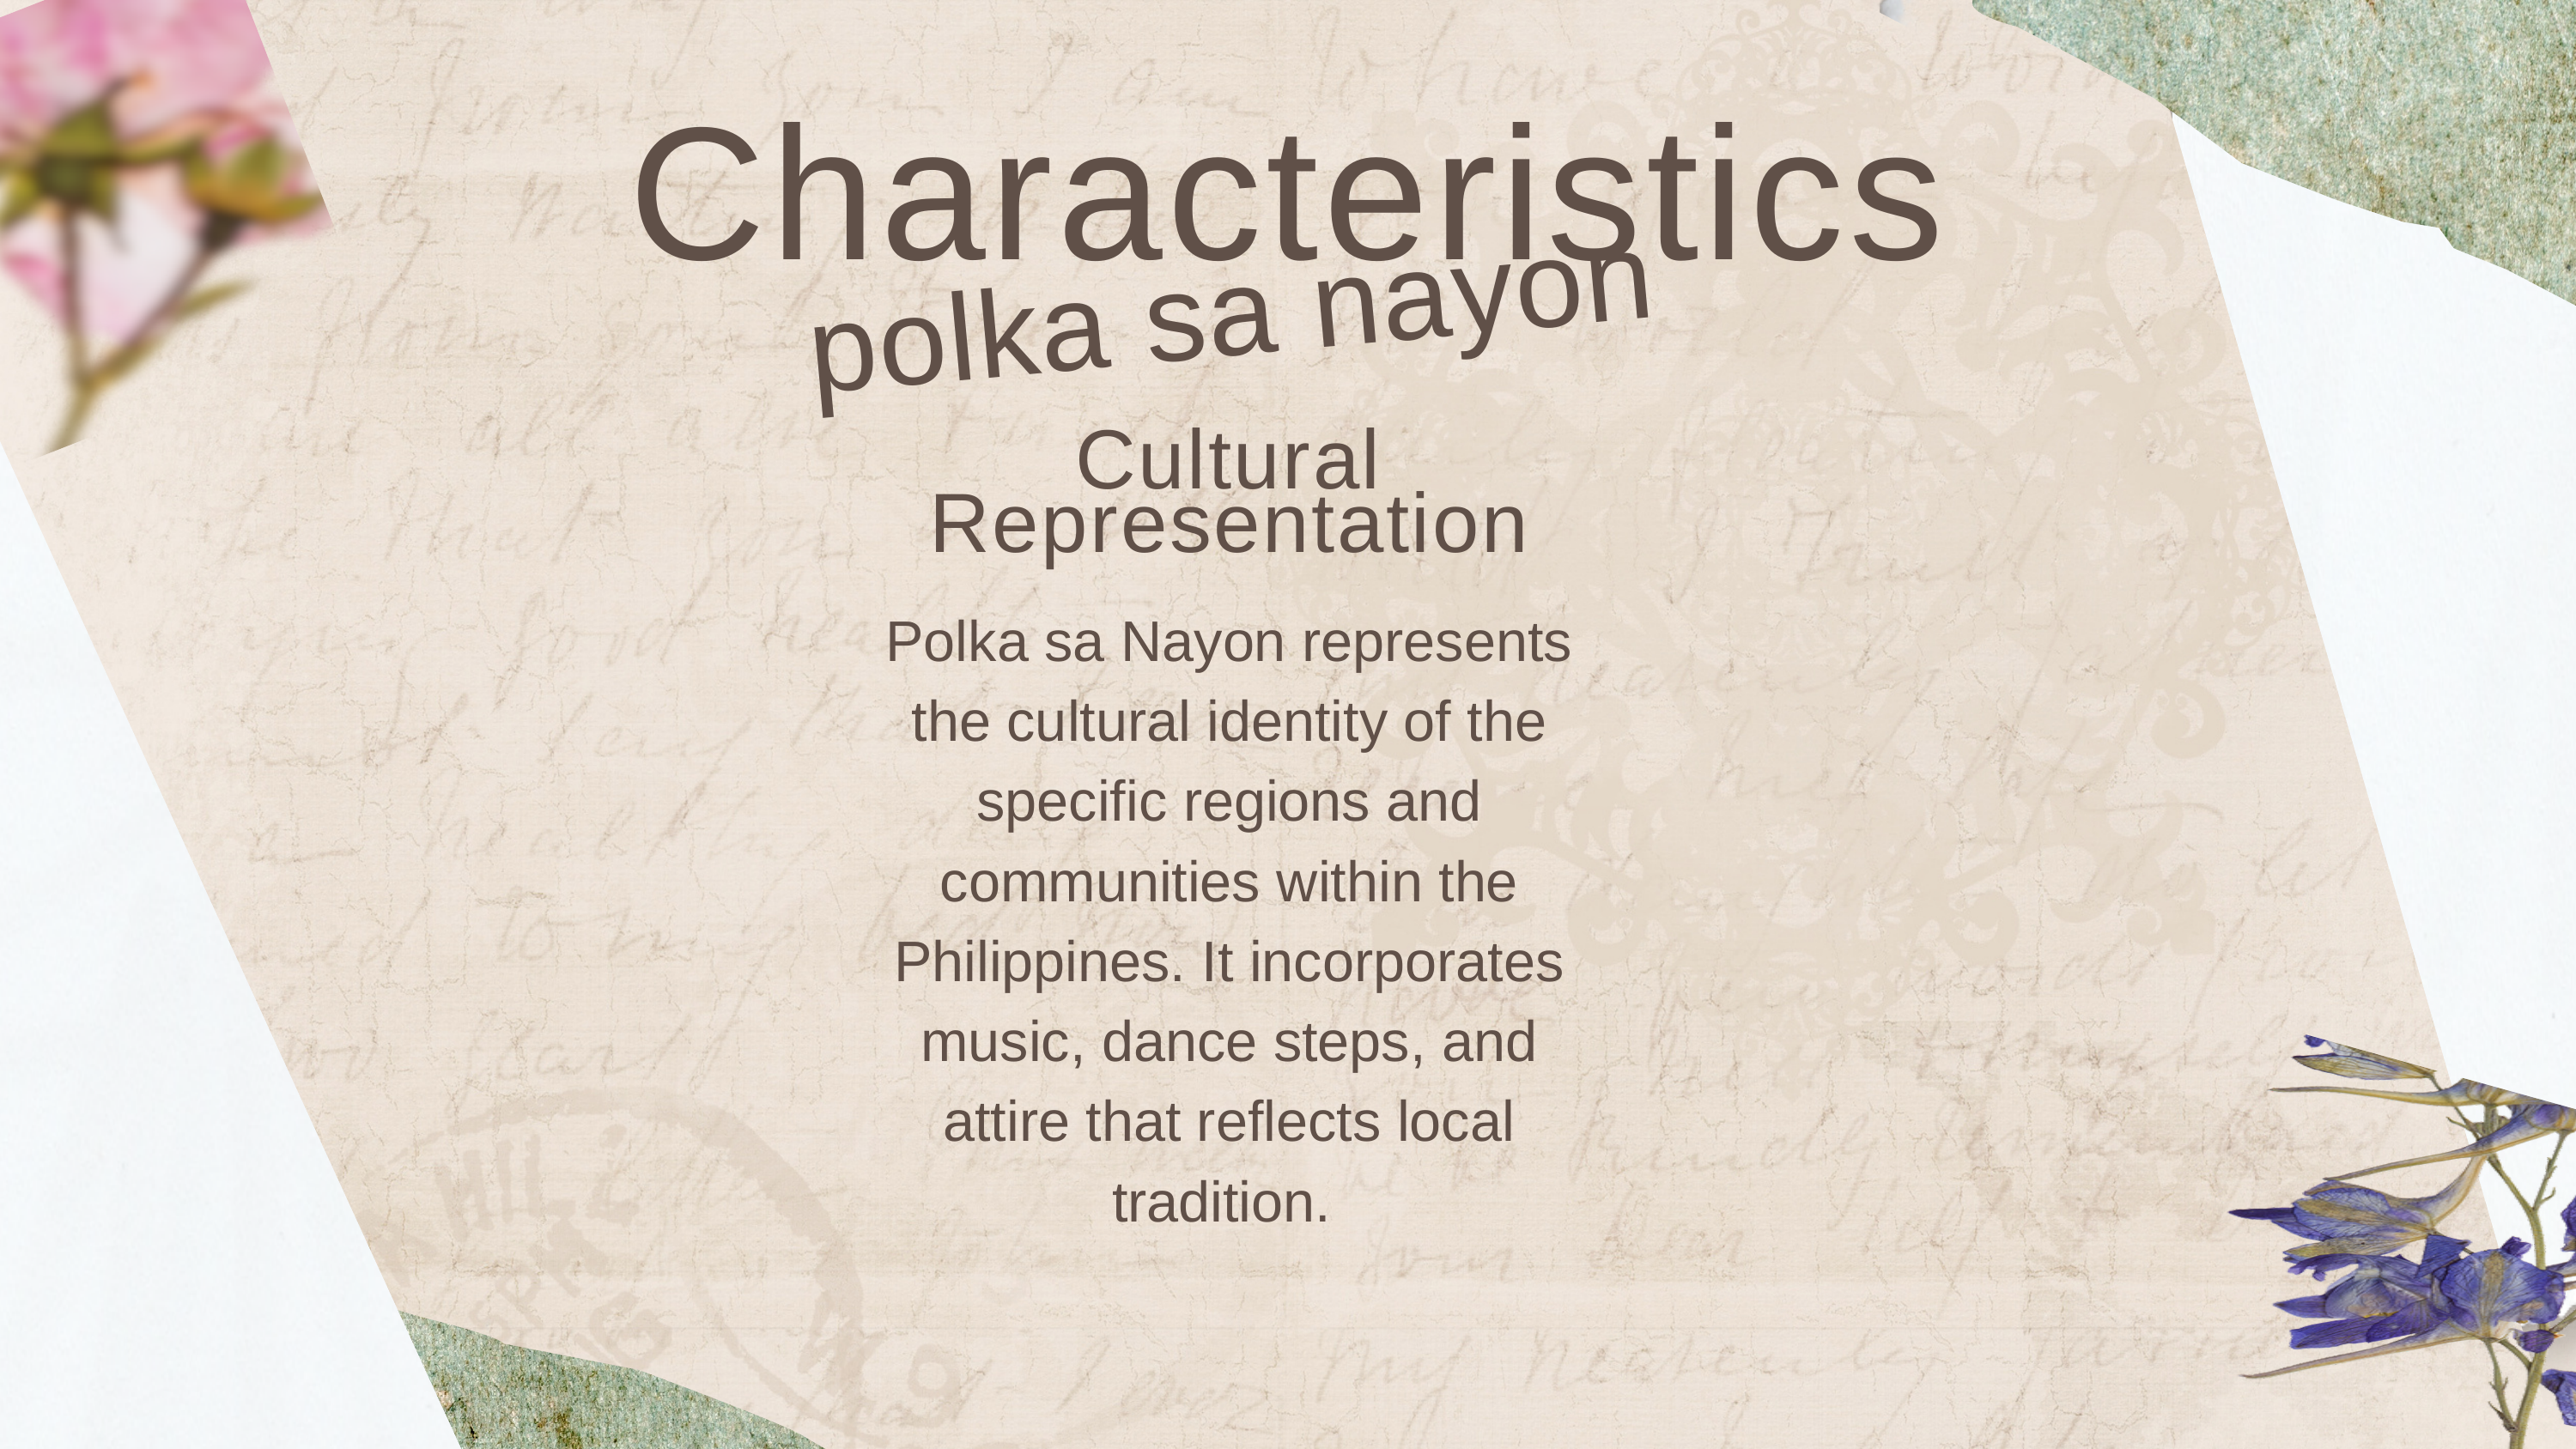

Characteristics
polka sa nayon
Cultural Representation
Polka sa Nayon represents the cultural identity of the specific regions and communities within the Philippines. It incorporates music, dance steps, and attire that reflects local tradition.